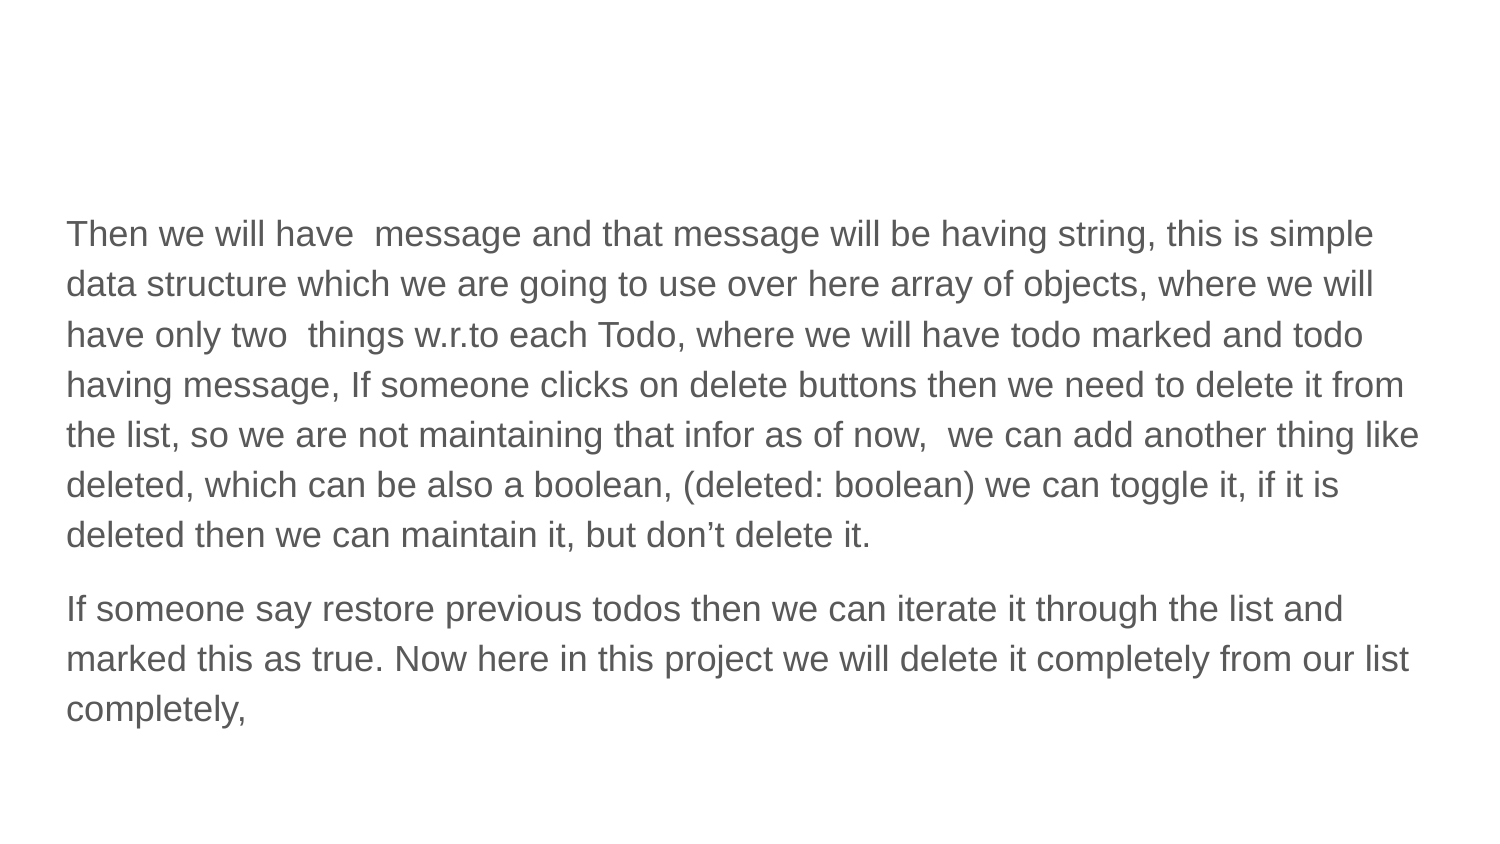

#
Then we will have  message and that message will be having string, this is simple data structure which we are going to use over here array of objects, where we will have only two  things w.r.to each Todo, where we will have todo marked and todo having message, If someone clicks on delete buttons then we need to delete it from the list, so we are not maintaining that infor as of now,  we can add another thing like deleted, which can be also a boolean, (deleted: boolean) we can toggle it, if it is deleted then we can maintain it, but don’t delete it.
If someone say restore previous todos then we can iterate it through the list and marked this as true. Now here in this project we will delete it completely from our list completely,